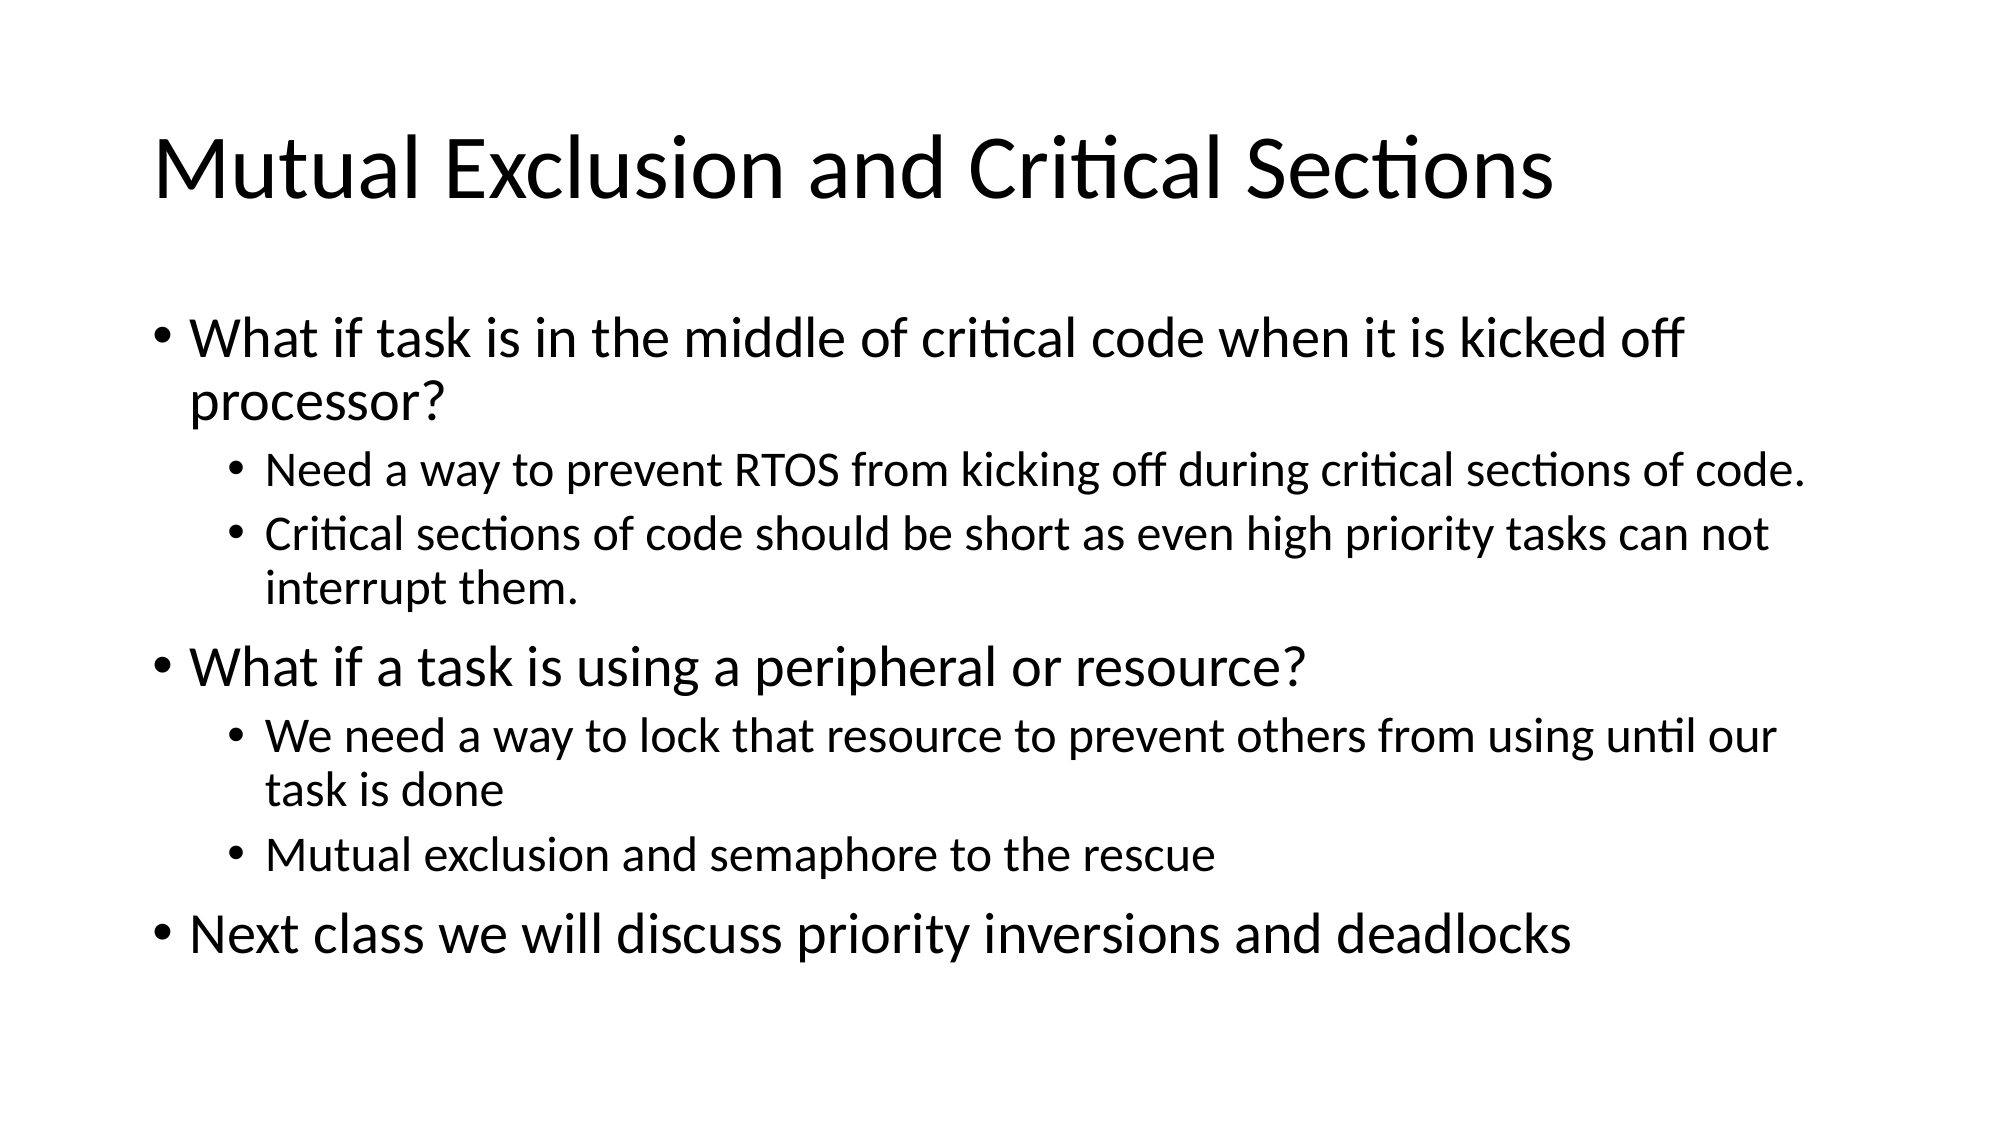

# Mutual Exclusion and Critical Sections
What if task is in the middle of critical code when it is kicked off processor?
Need a way to prevent RTOS from kicking off during critical sections of code.
Critical sections of code should be short as even high priority tasks can not interrupt them.
What if a task is using a peripheral or resource?
We need a way to lock that resource to prevent others from using until our task is done
Mutual exclusion and semaphore to the rescue
Next class we will discuss priority inversions and deadlocks